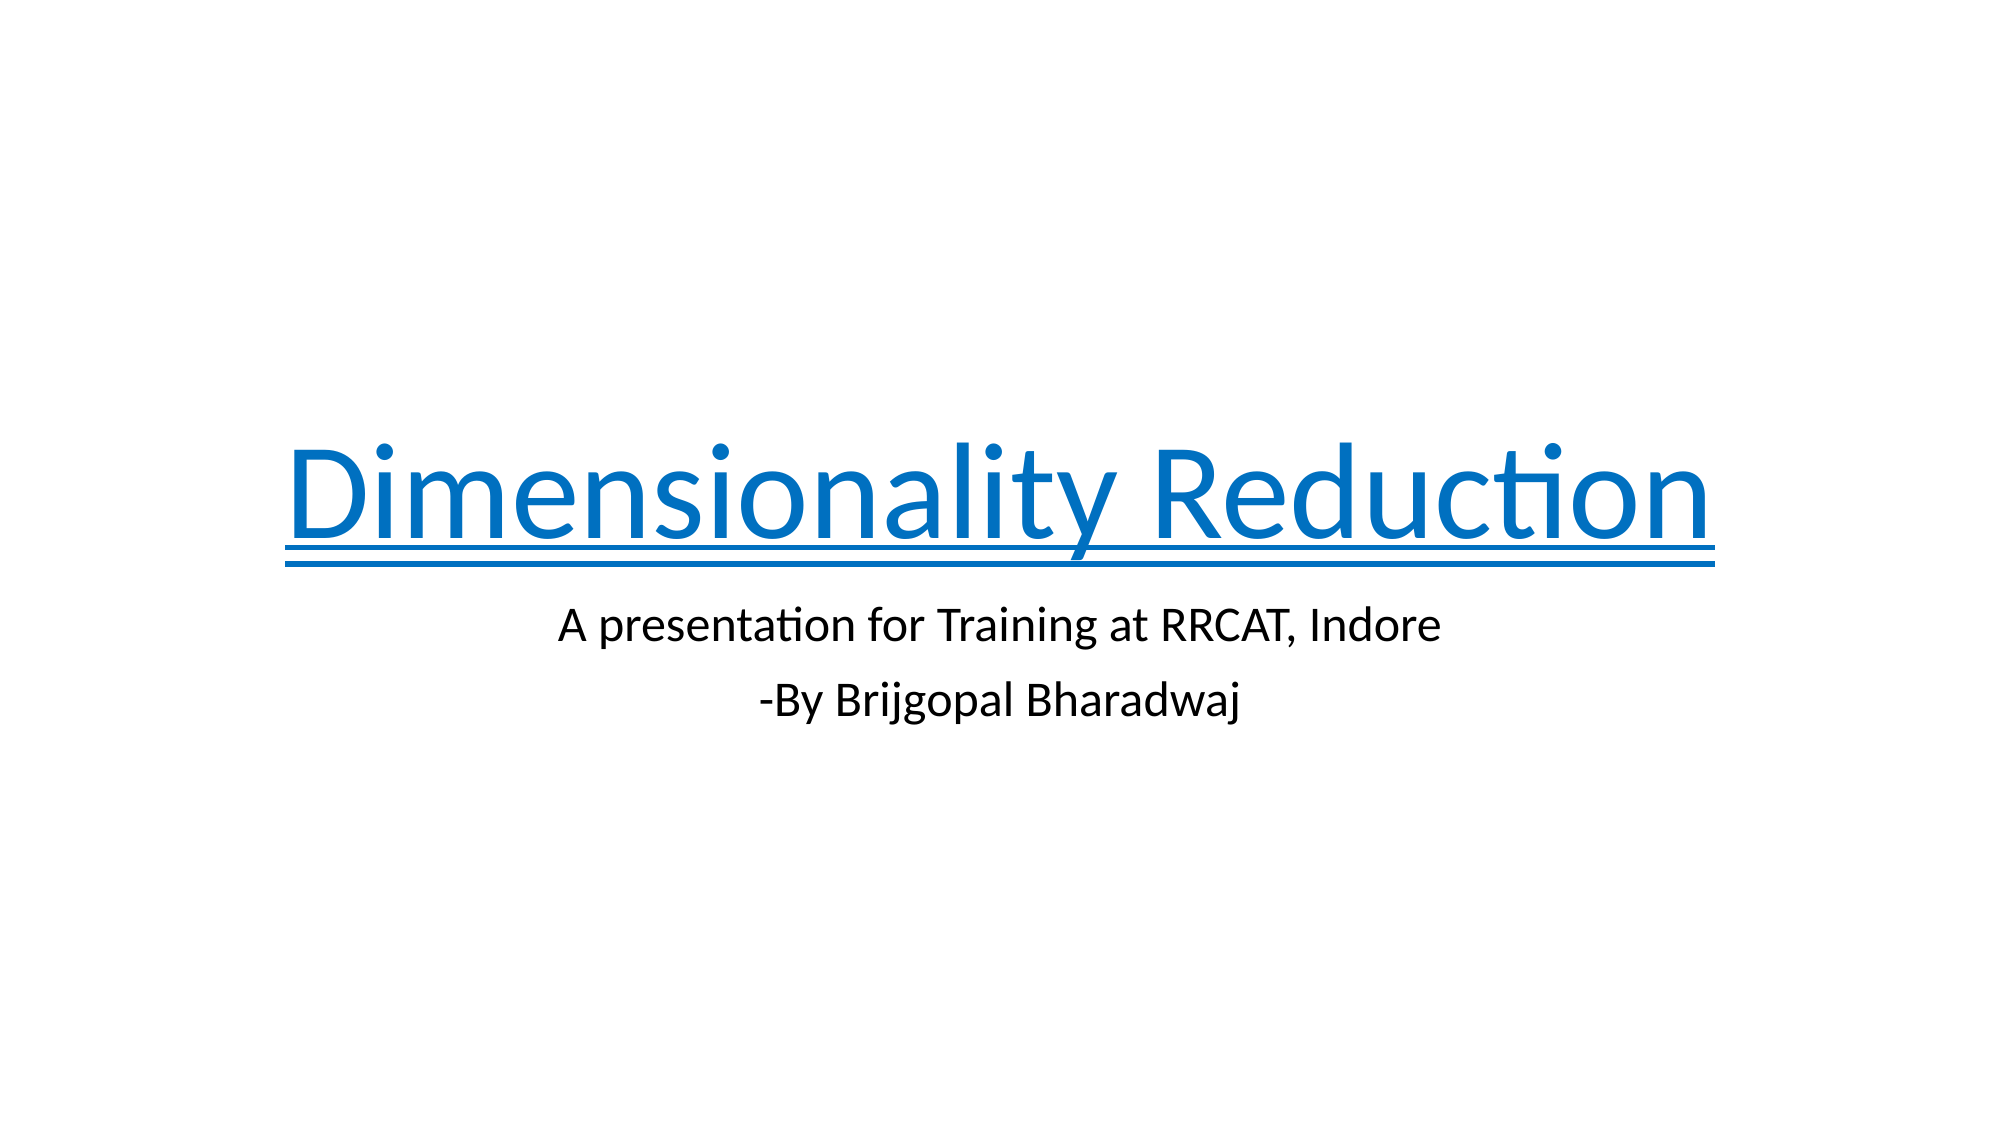

# Dimensionality Reduction
A presentation for Training at RRCAT, Indore
-By Brijgopal Bharadwaj